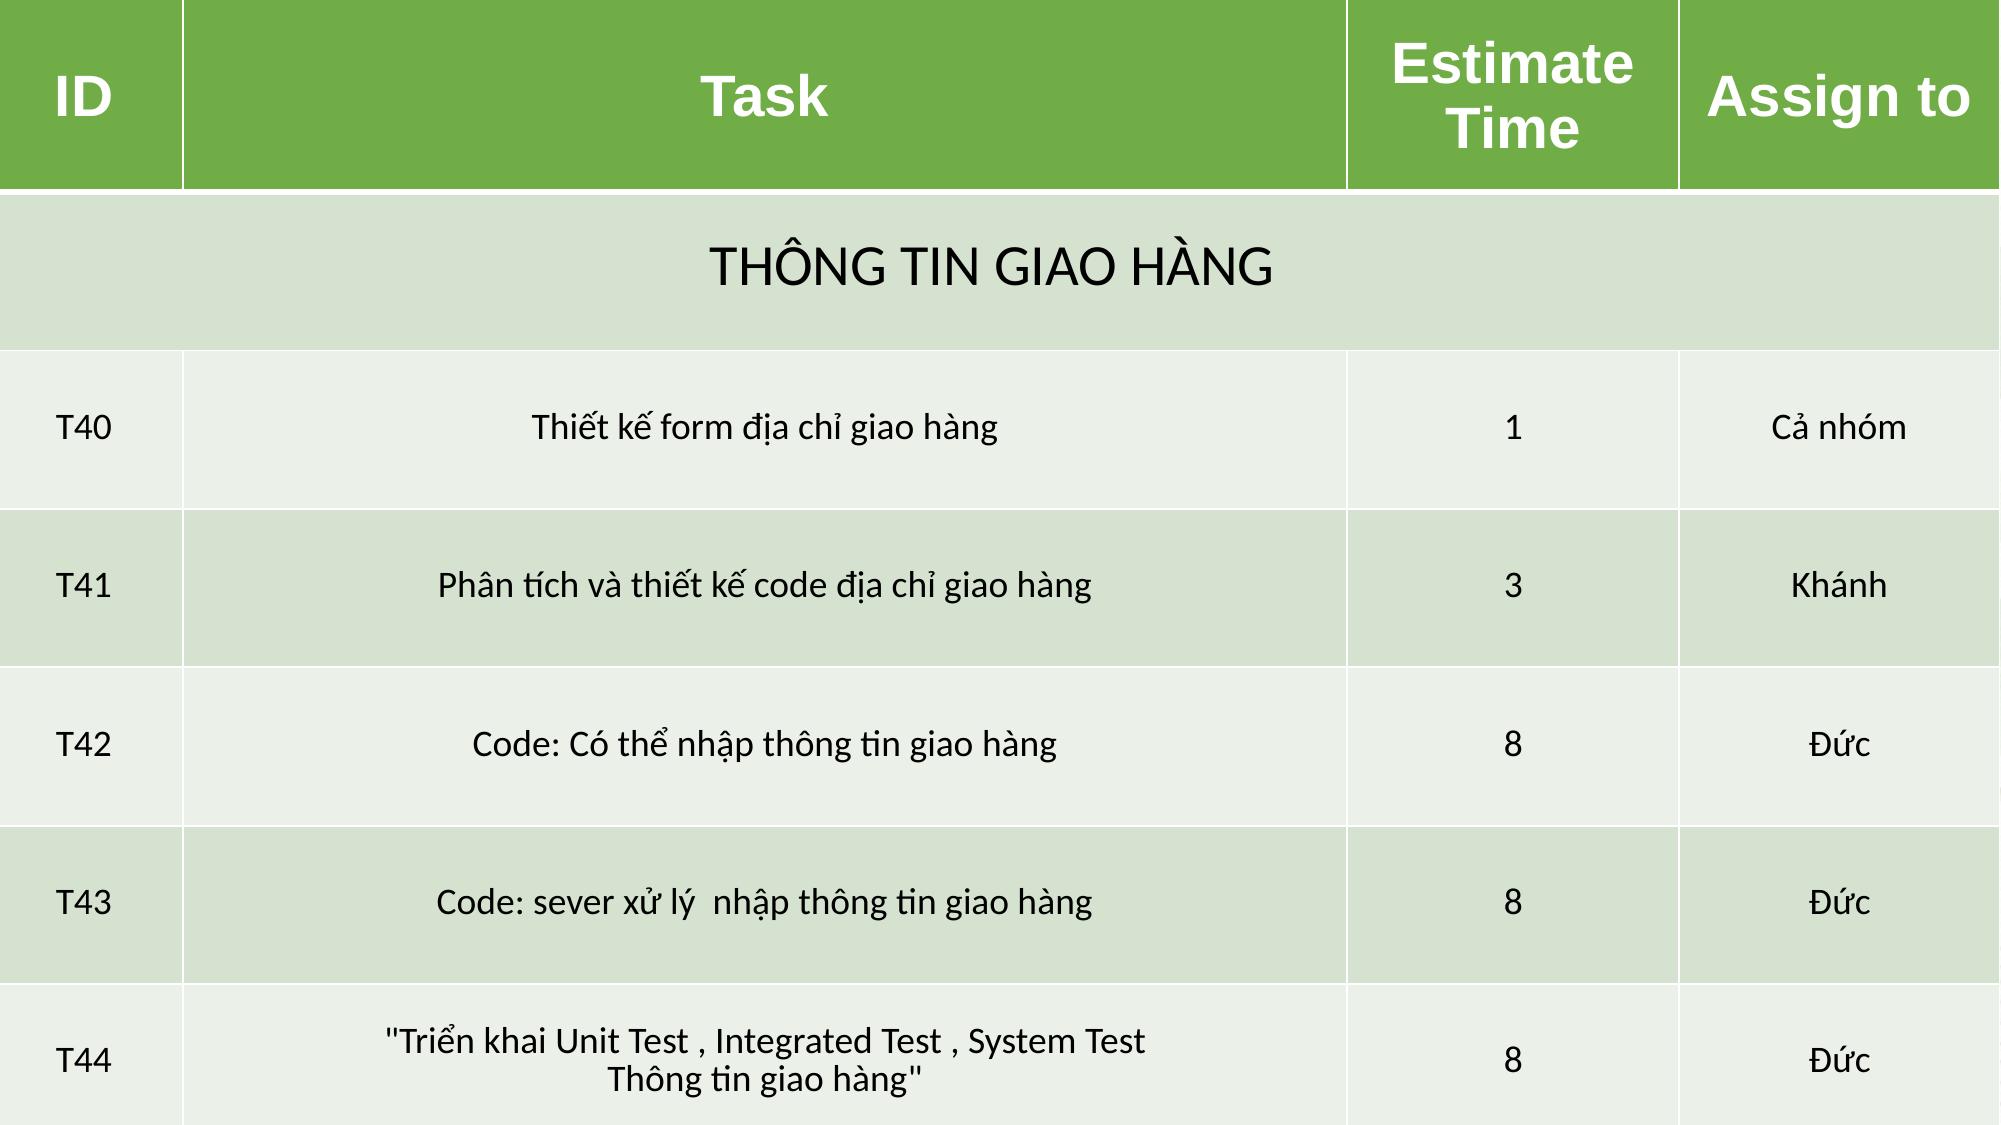

| ID | Task | Estimate Time | Assign to |
| --- | --- | --- | --- |
| THÔNG TIN GIAO HÀNG |  |  |  |
| T40 | Thiết kế form địa chỉ giao hàng | 1 | Cả nhóm |
| T41 | Phân tích và thiết kế code địa chỉ giao hàng | 3 | Khánh |
| T42 | Code: Có thể nhập thông tin giao hàng | 8 | Đức |
| T43 | Code: sever xử lý nhập thông tin giao hàng | 8 | Đức |
| T44 | "Triển khai Unit Test , Integrated Test , System Test Thông tin giao hàng" | 8 | Đức |